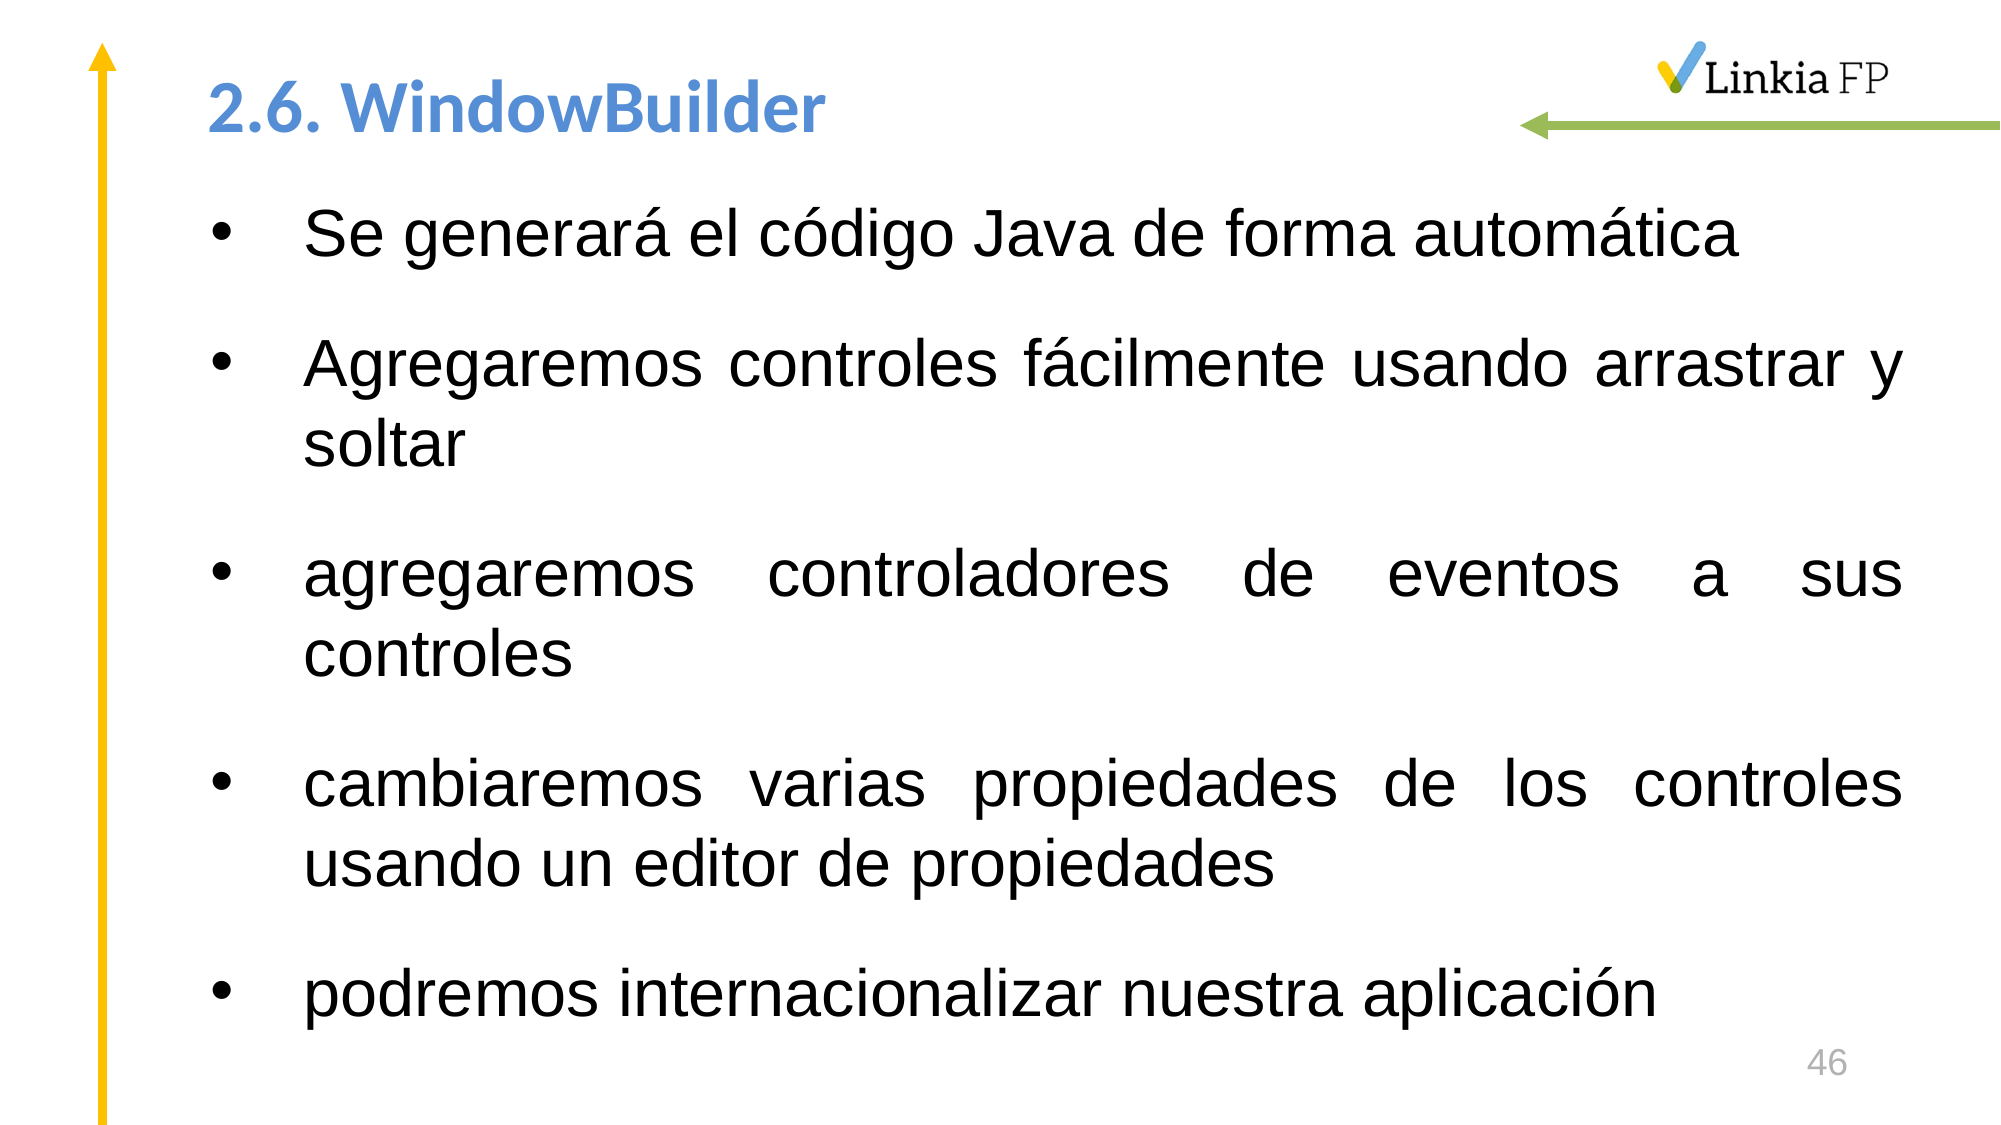

# 2.6. WindowBuilder
Se generará el código Java de forma automática
Agregaremos controles fácilmente usando arrastrar y soltar
agregaremos controladores de eventos a sus controles
cambiaremos varias propiedades de los controles usando un editor de propiedades
podremos internacionalizar nuestra aplicación

46